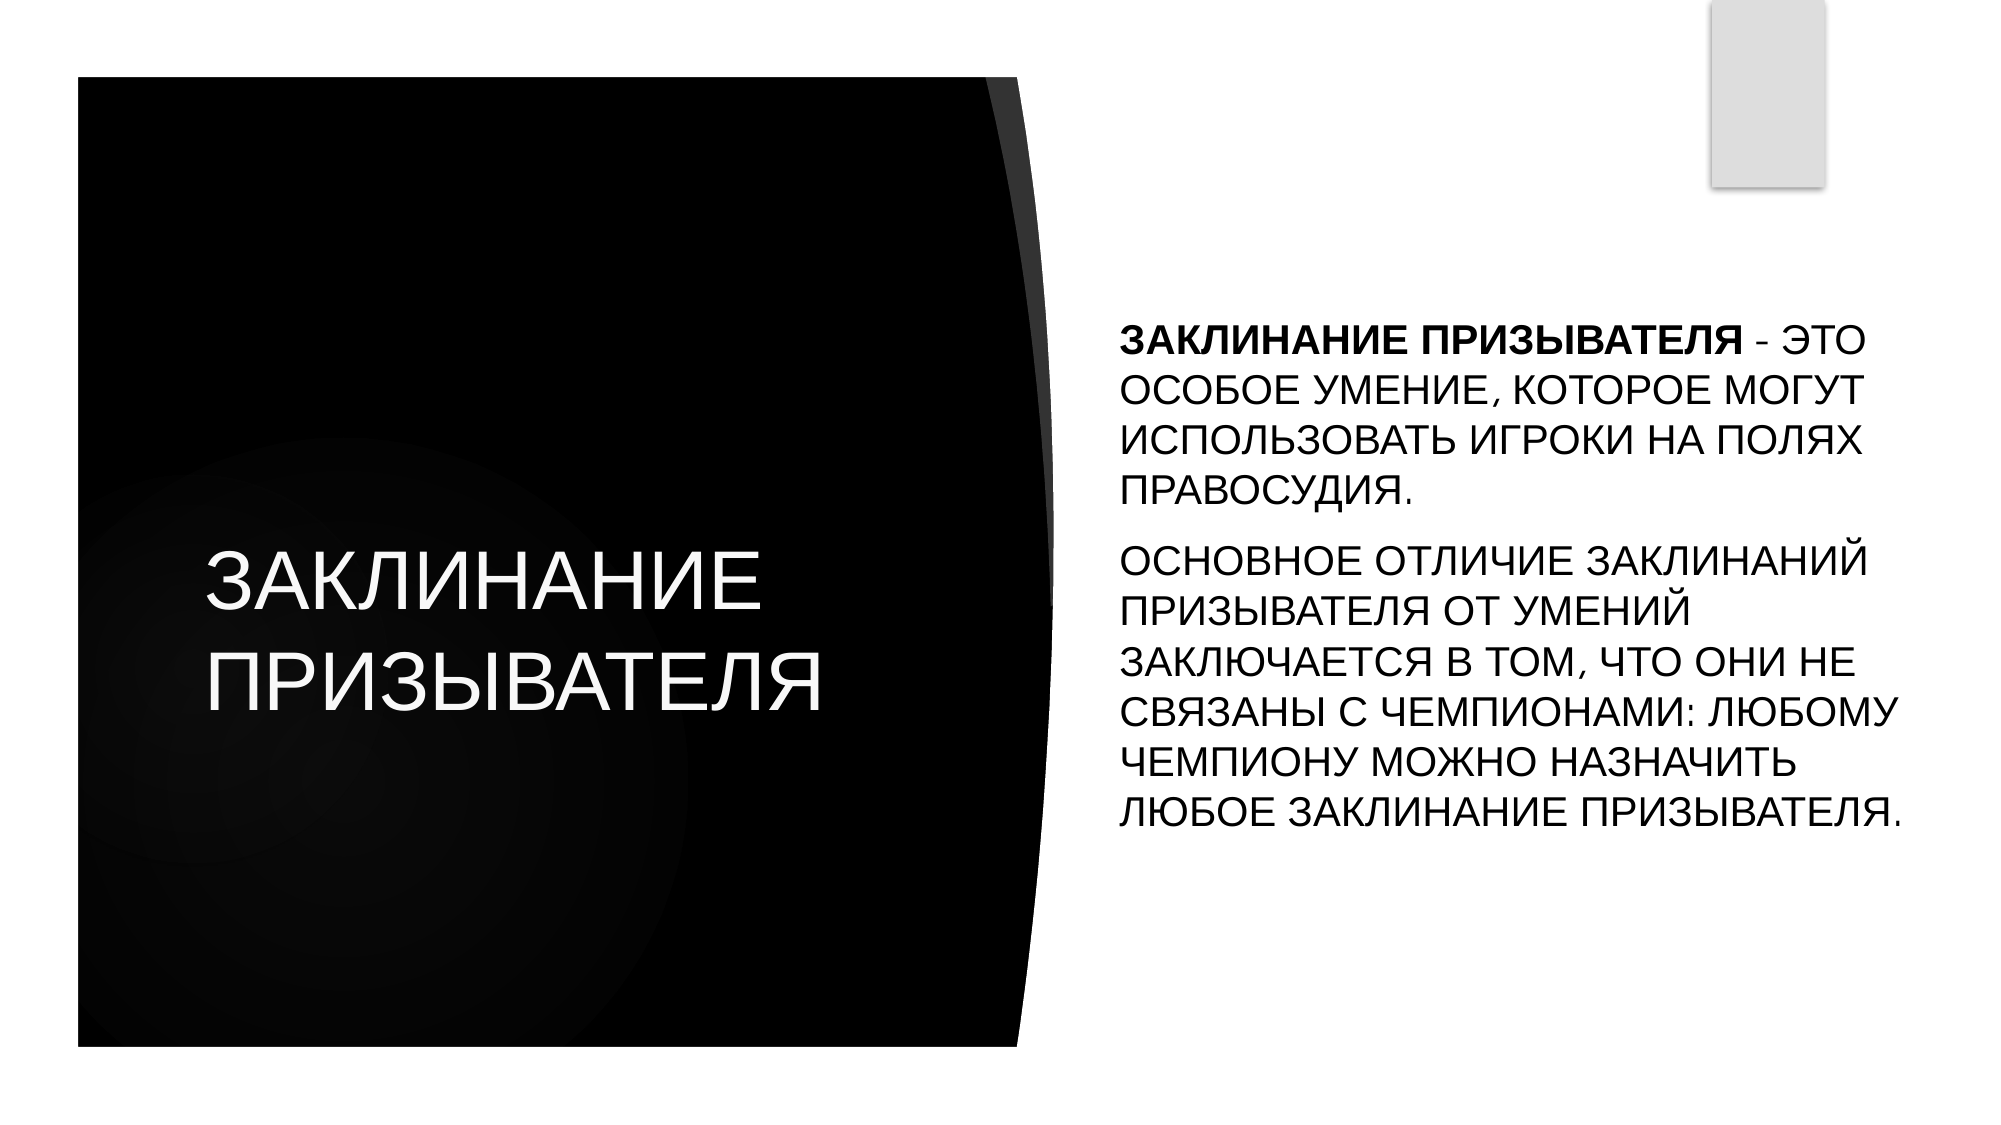

Заклинание призывателя - это особое умение, которое могут использовать игроки на Полях Правосудия.
Основное отличие заклинаний призывателя от умений заключается в том, что они не связаны с чемпионами: любому чемпиону можно назначить любое заклинание призывателя.

# ЗАКЛИНАНИЕ ПРИЗЫВАТЕЛЯ